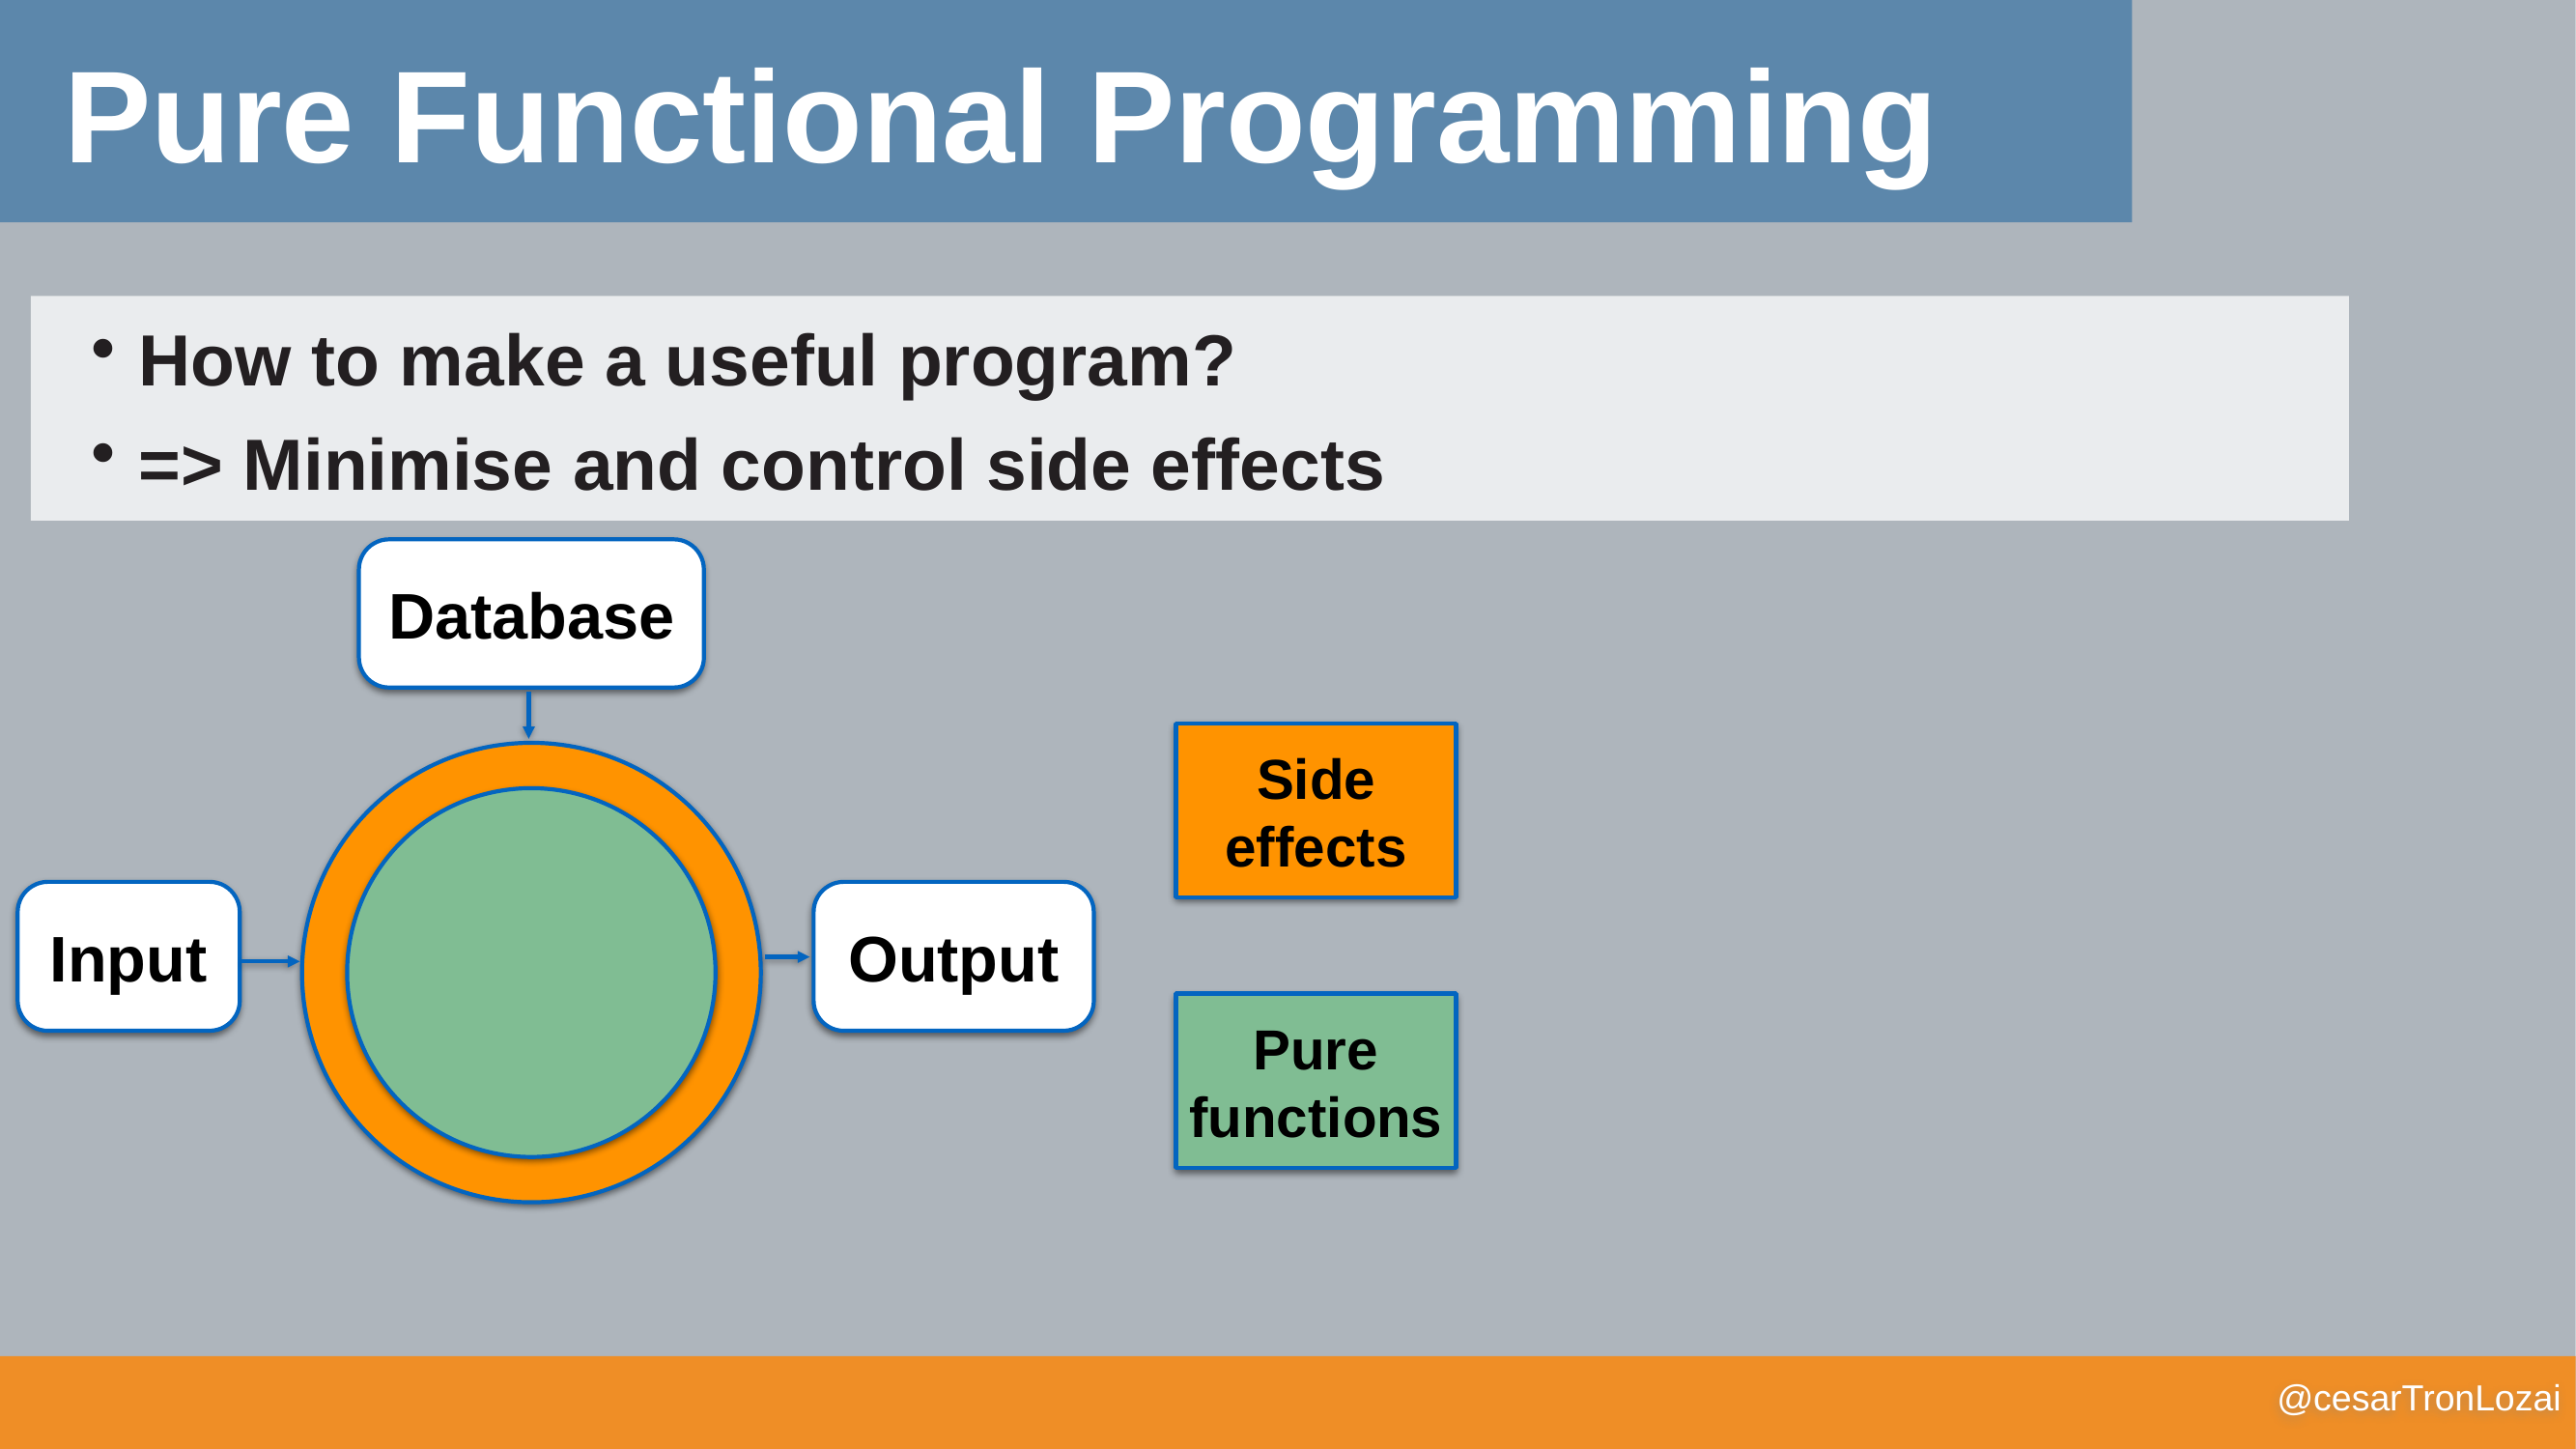

Pure Functional Programming
How to make a useful program?
=> Minimise and control side effects
Database

Side effects

Input
Output

Pure functions